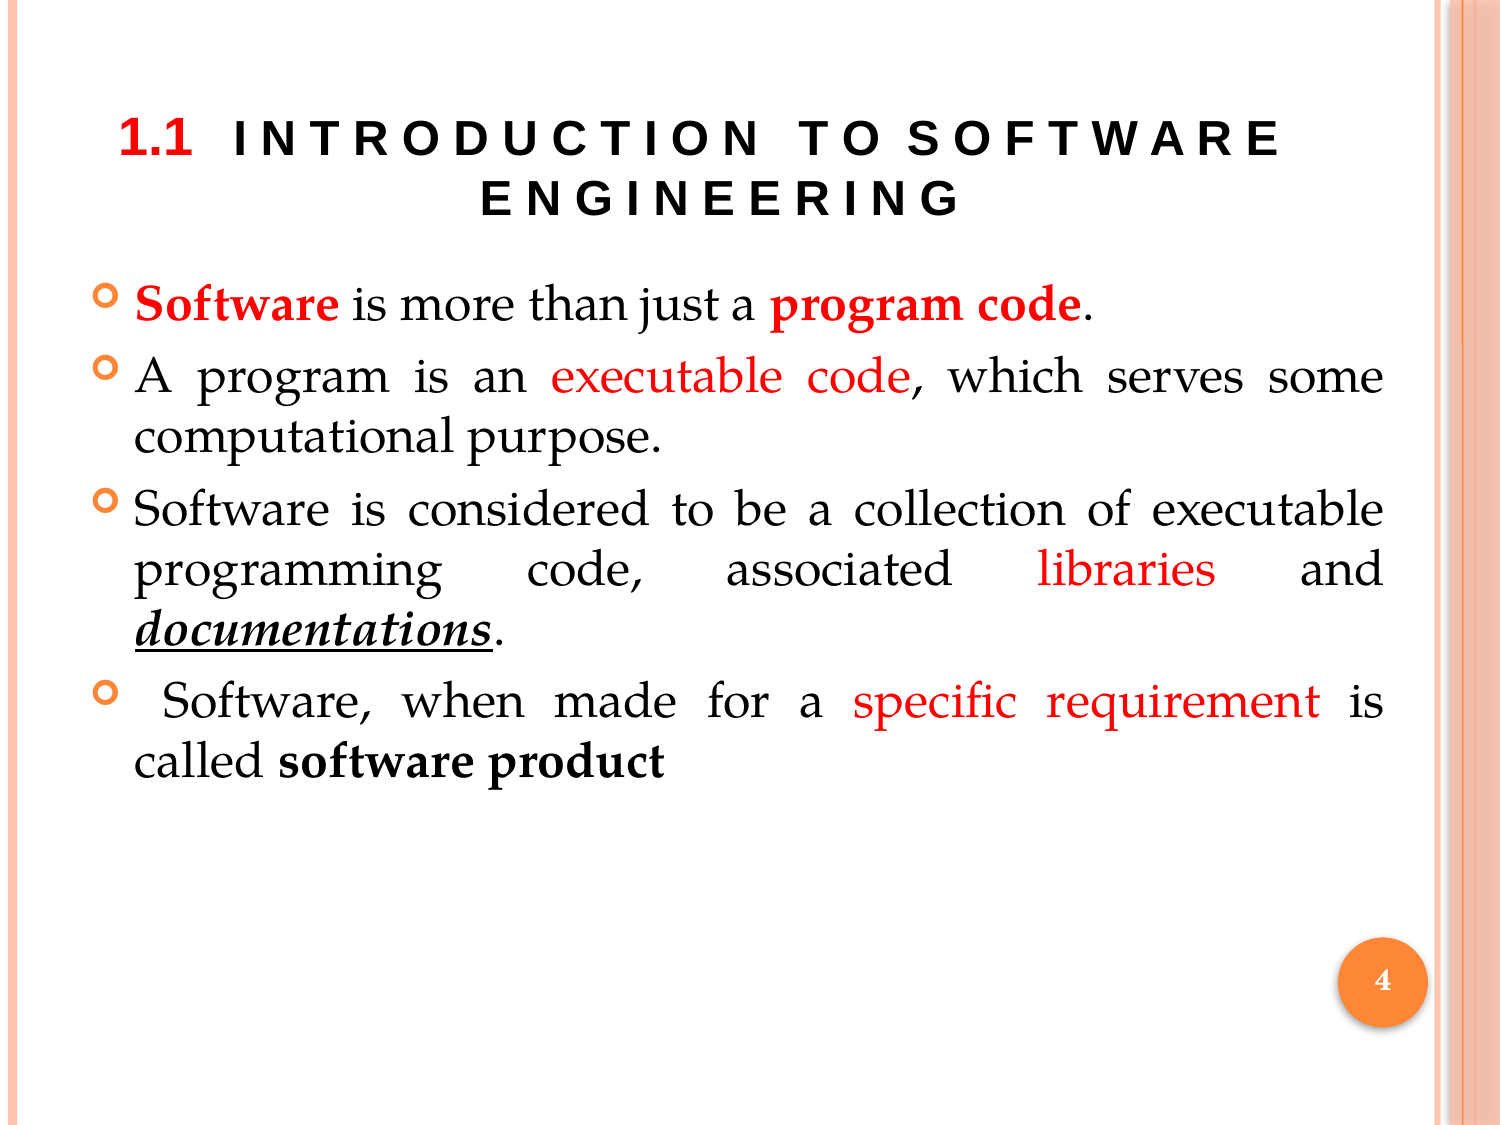

# 1.1   I N T R O D U C T I O N   T O  S O F T W A R E E N G I N E E R I N G
Software is more than just a program code.
A program is an executable code, which serves some computational purpose.
Software is considered to be a collection of executable programming code, associated libraries and documentations.
 Software, when made for a specific requirement is called software product
4